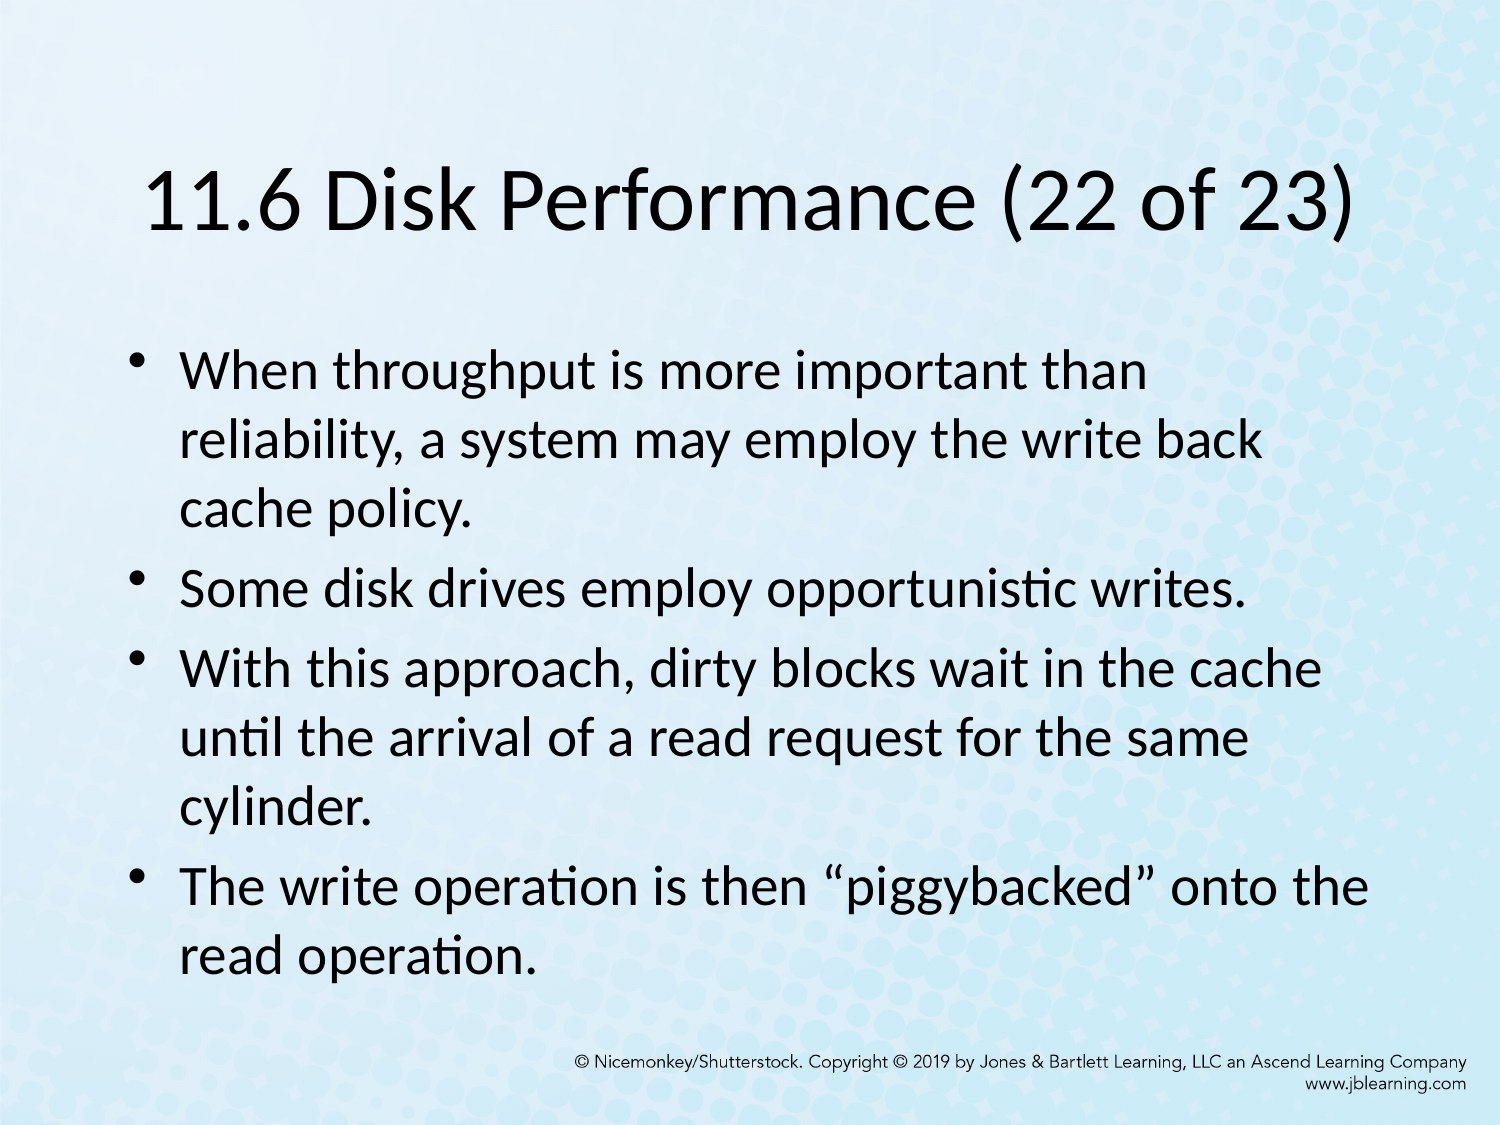

# 11.6 Disk Performance (22 of 23)
When throughput is more important than reliability, a system may employ the write back cache policy.
Some disk drives employ opportunistic writes.
With this approach, dirty blocks wait in the cache until the arrival of a read request for the same cylinder.
The write operation is then “piggybacked” onto the read operation.